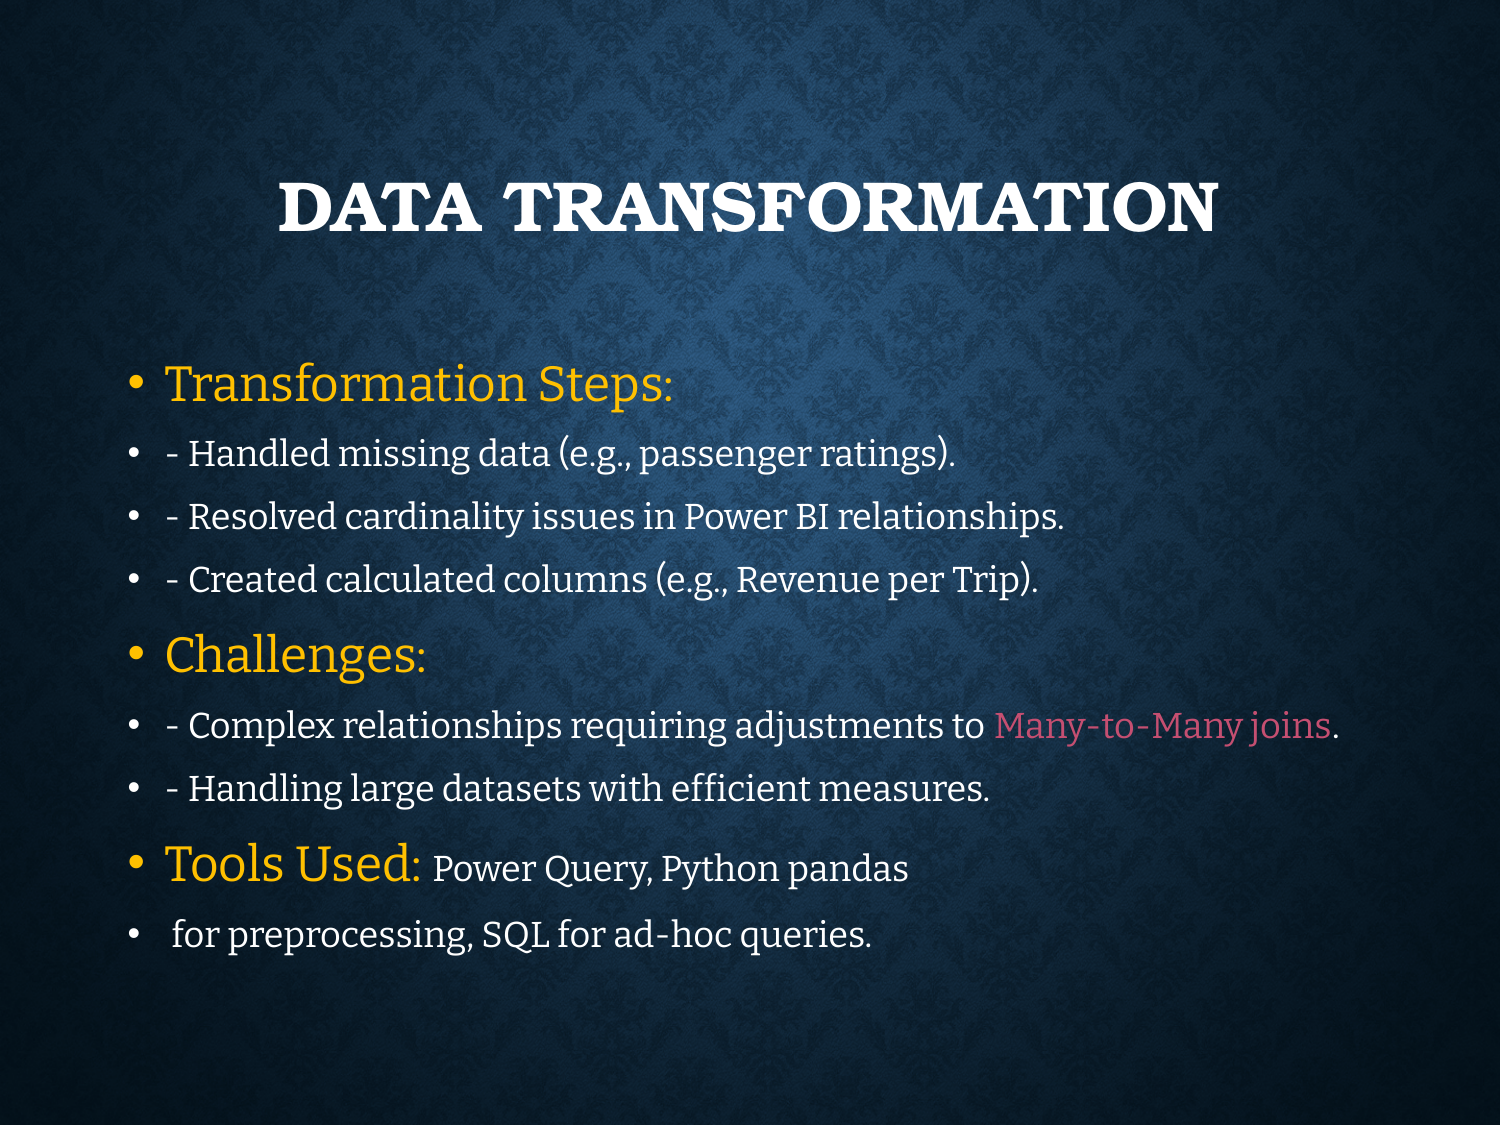

# Data Transformation

Transformation Steps:
- Handled missing data (e.g., passenger ratings).
- Resolved cardinality issues in Power BI relationships.
- Created calculated columns (e.g., Revenue per Trip).
Challenges:
- Complex relationships requiring adjustments to Many-to-Many joins.
- Handling large datasets with efficient measures.
Tools Used: Power Query, Python pandas
 for preprocessing, SQL for ad-hoc queries.